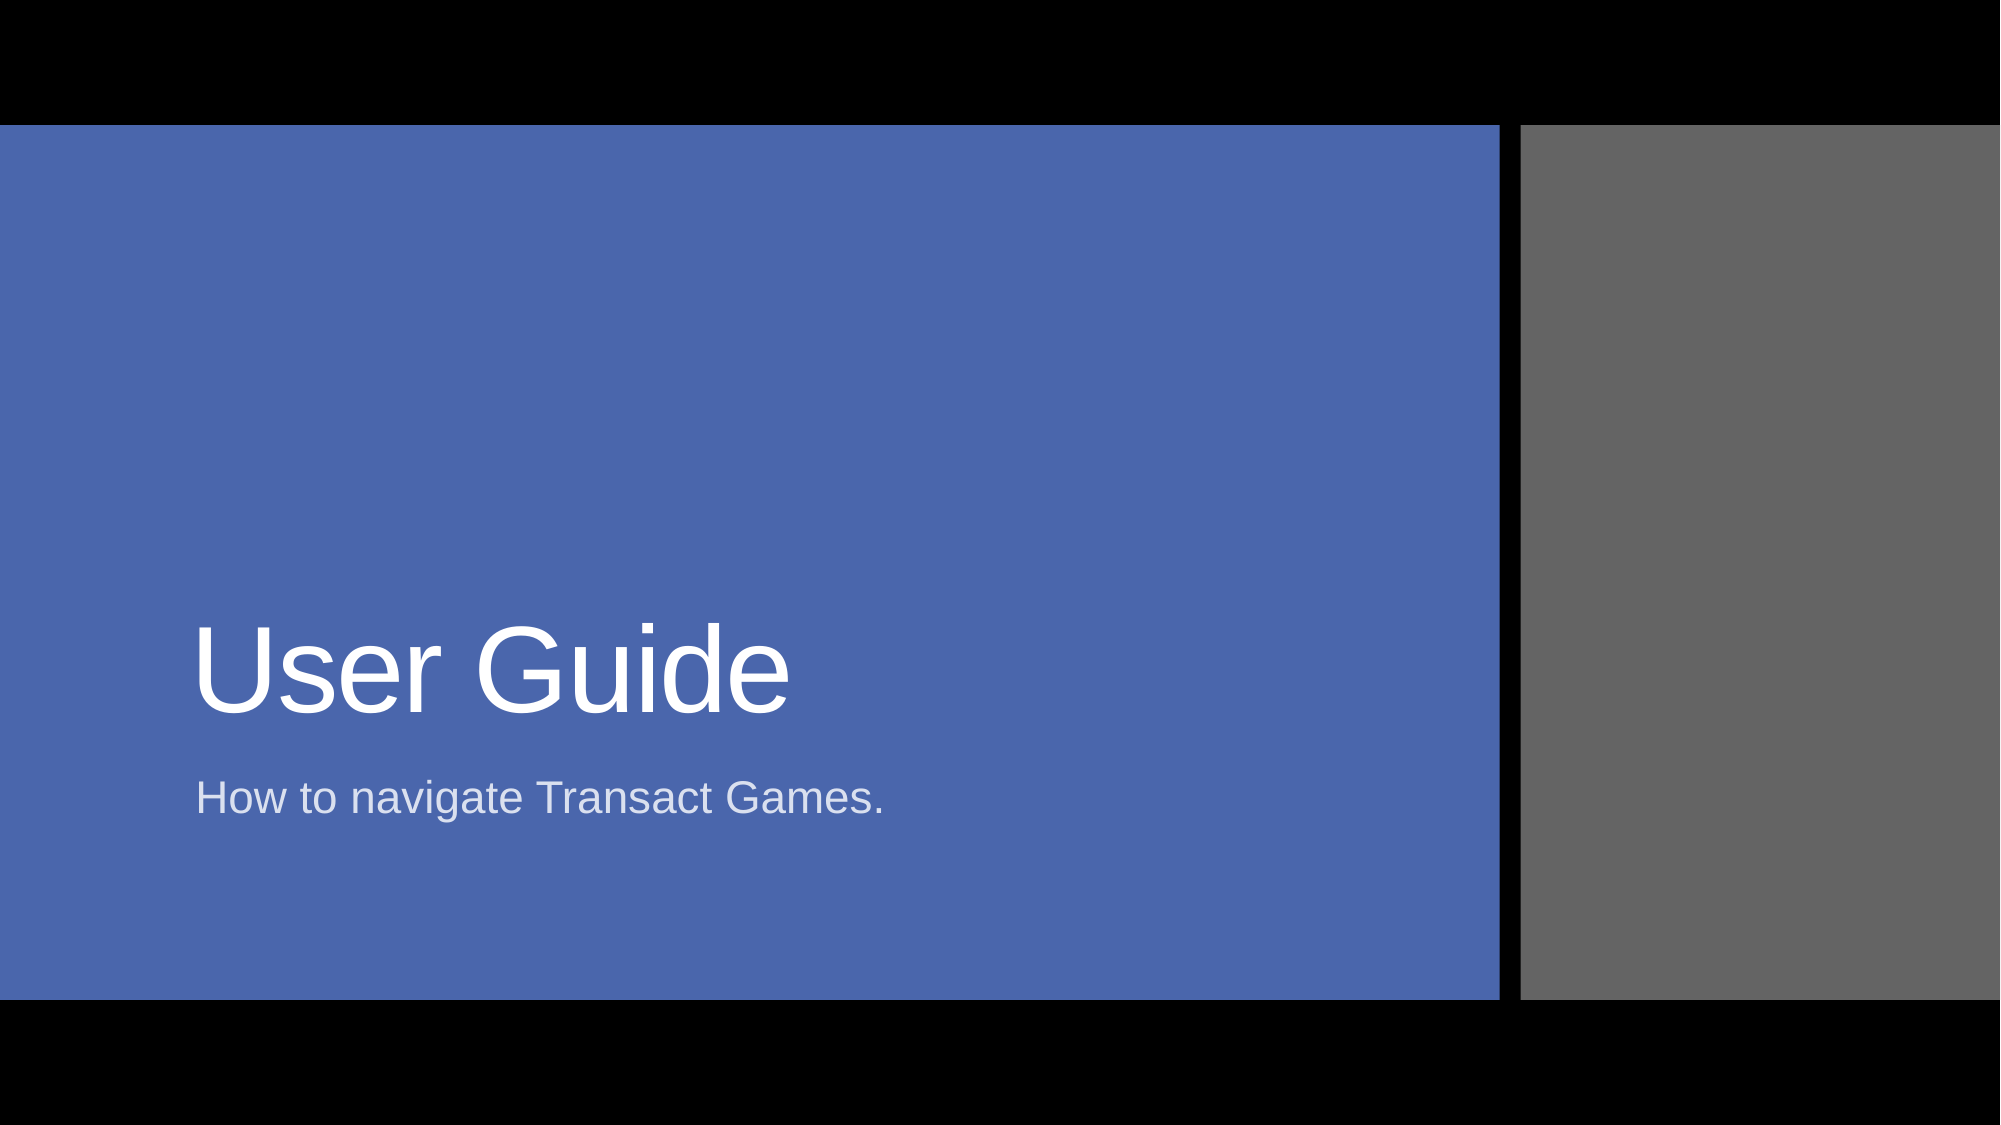

# User Guide
How to navigate Transact Games.